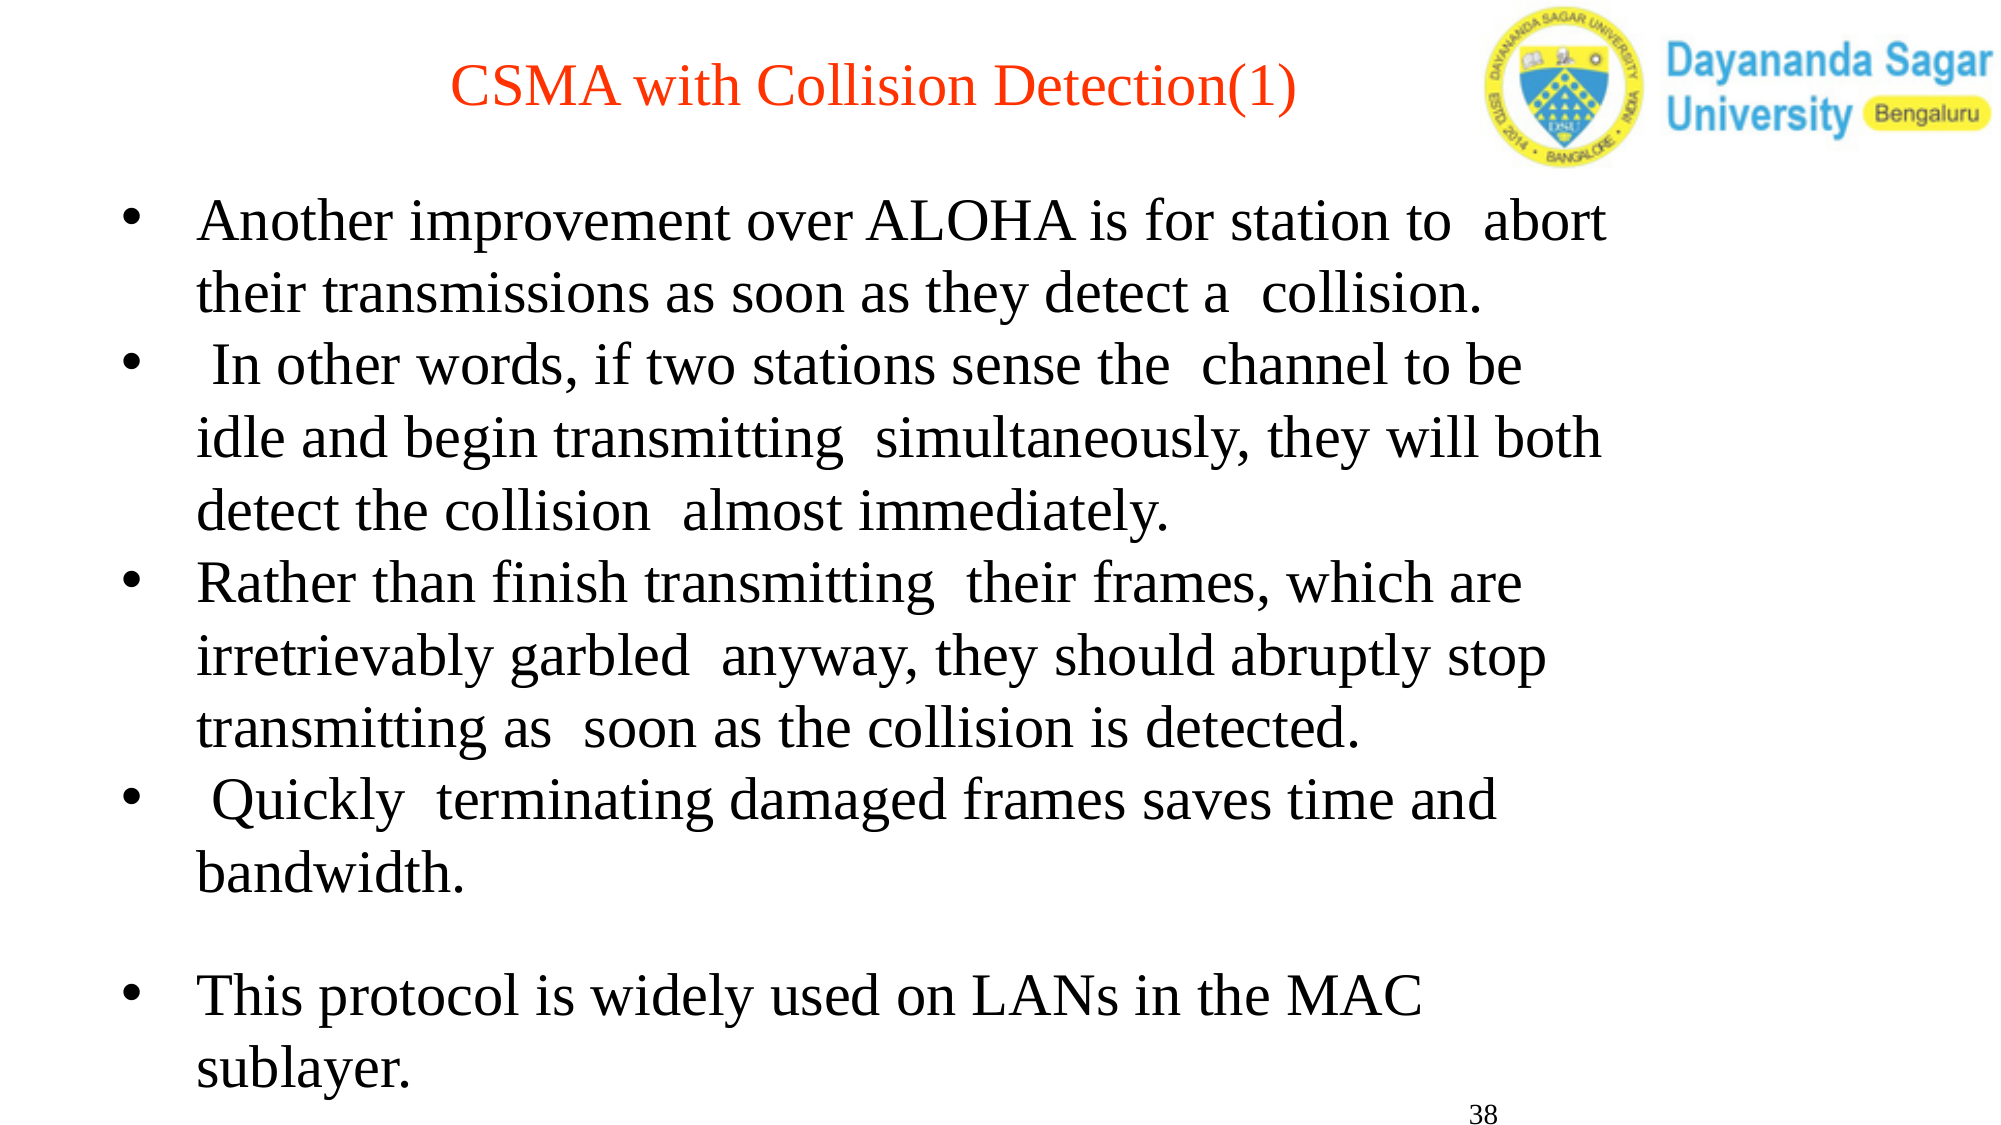

CSMA with Collision Detection(1)

Another improvement over ALOHA is for station to  abort their transmissions as soon as they detect a  collision.
 In other words, if two stations sense the  channel to be idle and begin transmitting  simultaneously, they will both detect the collision  almost immediately.
Rather than finish transmitting  their frames, which are irretrievably garbled  anyway, they should abruptly stop transmitting as  soon as the collision is detected.
 Quickly  terminating damaged frames saves time and  bandwidth.
This protocol is widely used on LANs in the MAC  sublayer.
38